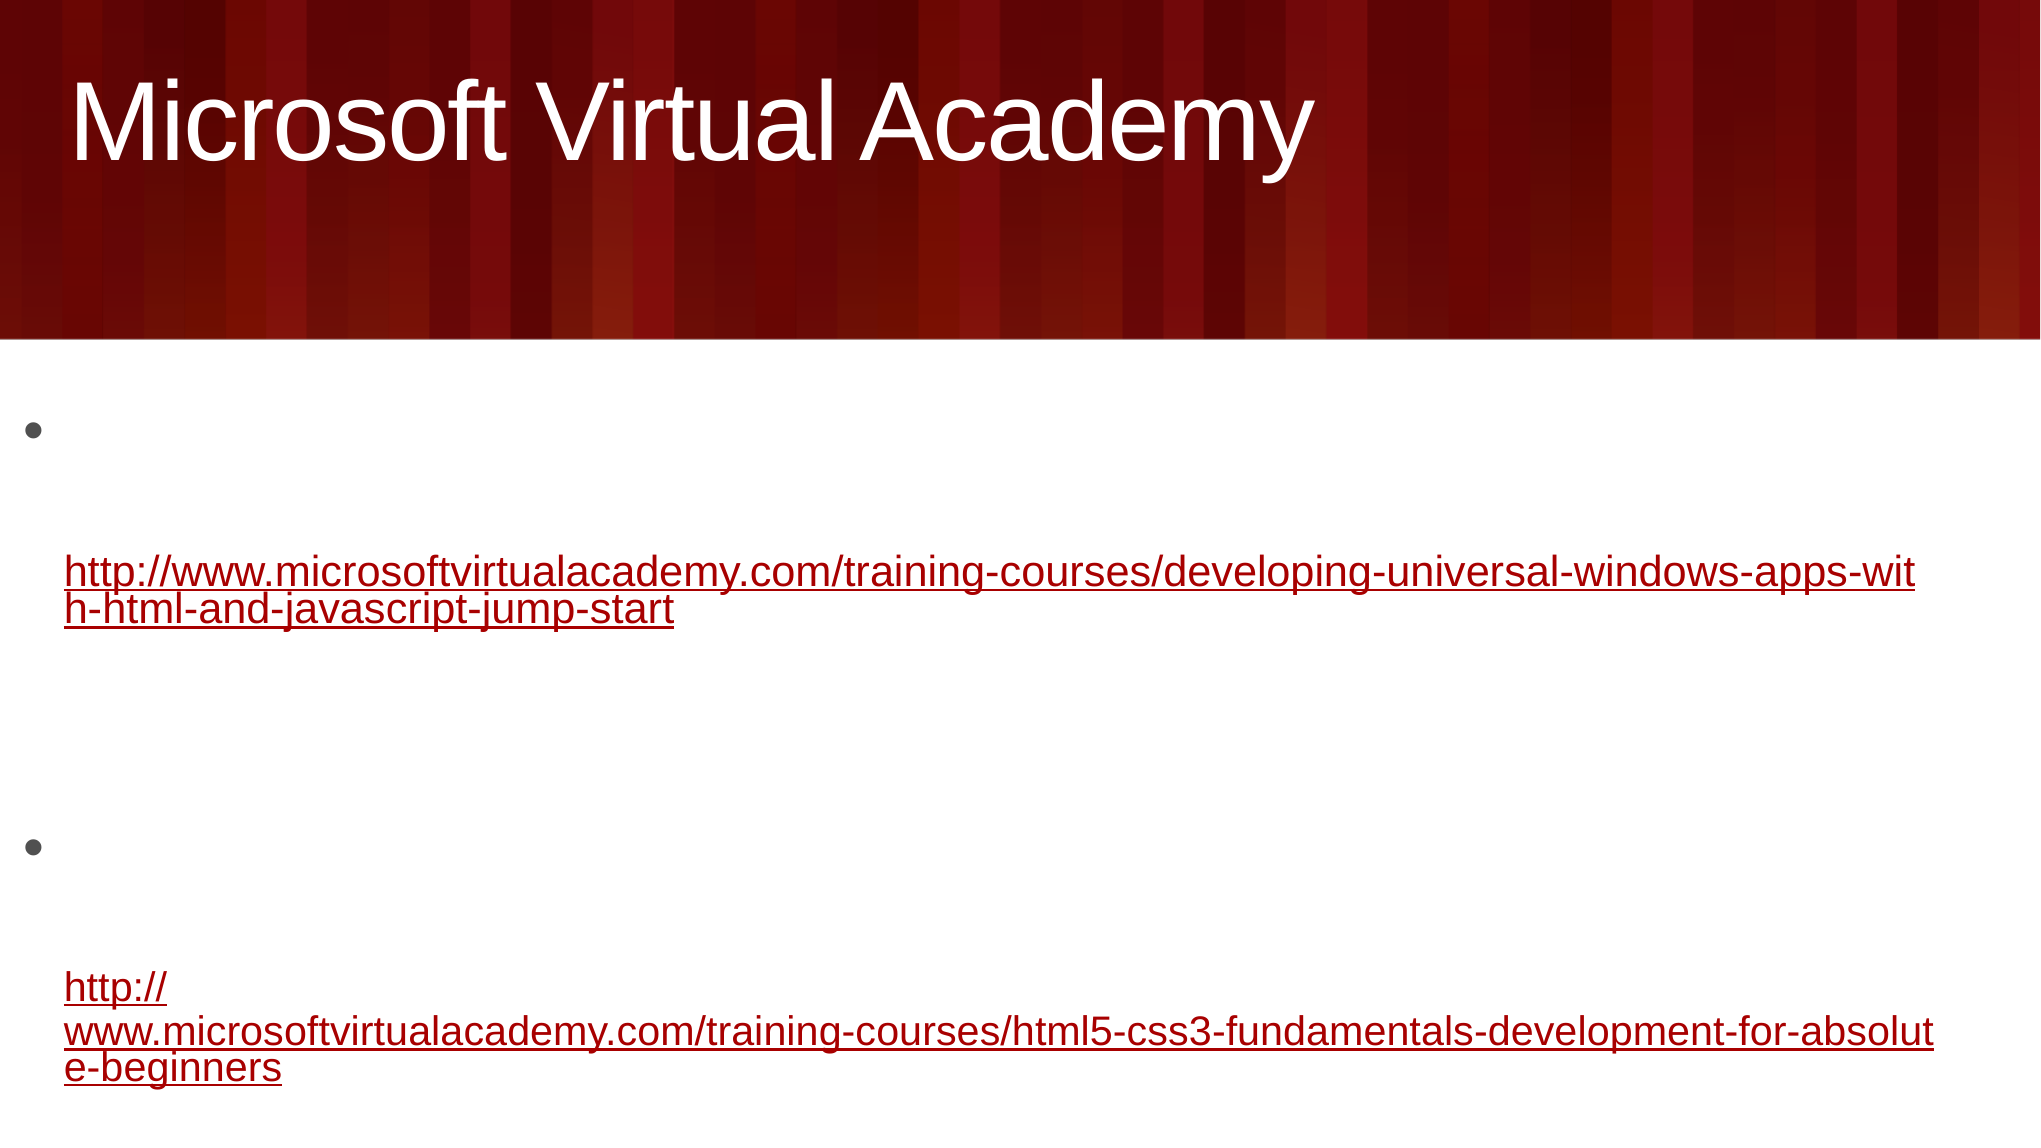

# Microsoft Virtual Academy
Developing Universal Windows Apps with HTML and JavaScript Jump Start
http://www.microsoftvirtualacademy.com/training-courses/developing-universal-windows-apps-with-html-and-javascript-jump-start

HTML5 & CSS3 Fundamentals: Development for Absolute Beginners
http://www.microsoftvirtualacademy.com/training-courses/html5-css3-fundamentals-development-for-absolute-beginners